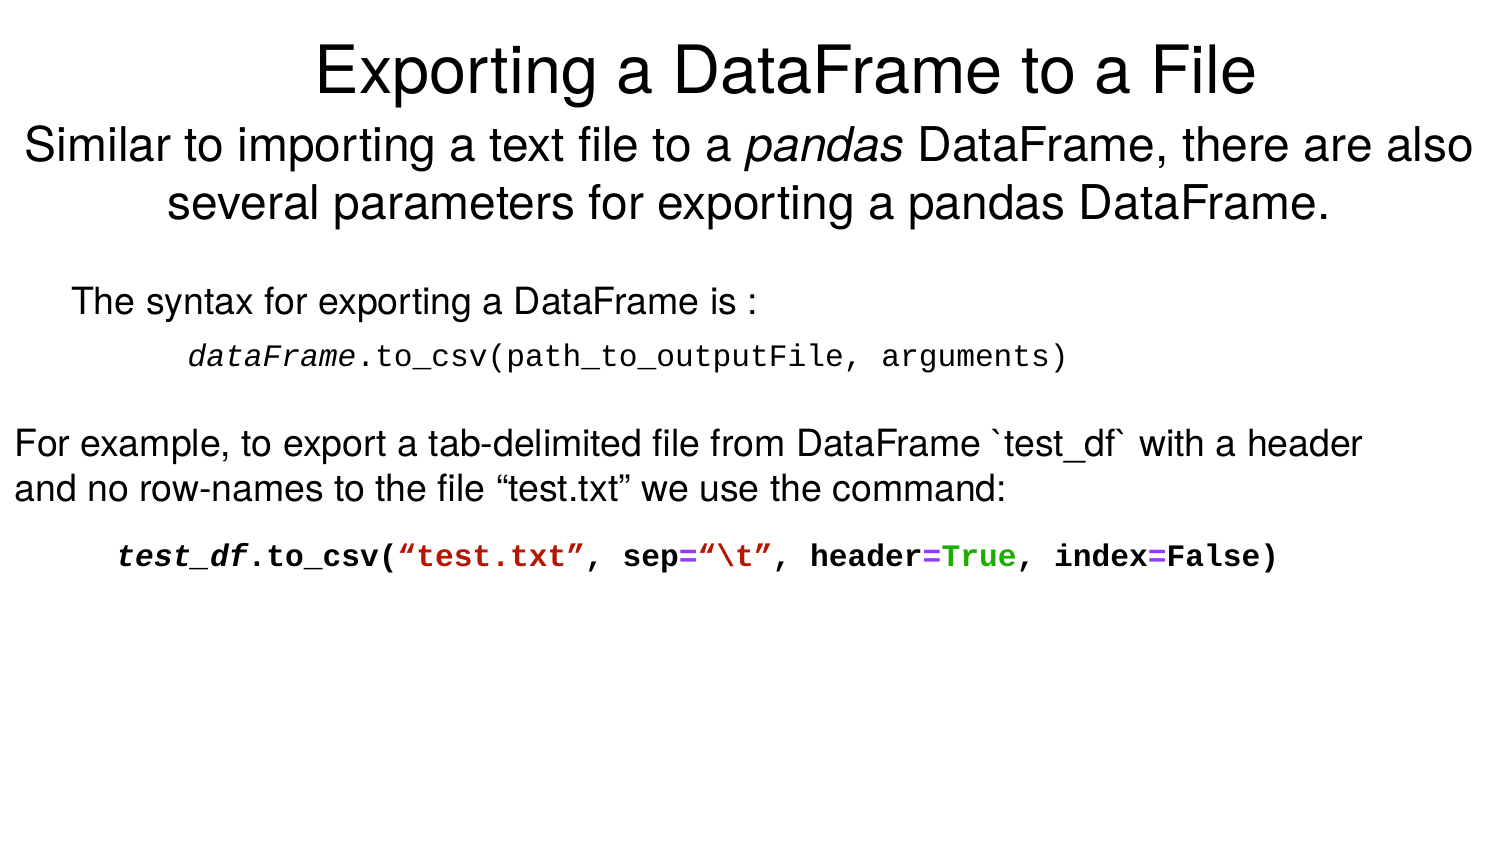

# Exporting a DataFrame to a File
Similar to importing a text file to a pandas DataFrame, there are also several parameters for exporting a pandas DataFrame.
The syntax for exporting a DataFrame is :
dataFrame.to_csv(path_to_outputFile, arguments)
For example, to export a tab-delimited file from DataFrame `test_df` with a header  and no row-names to the file “test.txt” we use the command:
test_df.to_csv(“test.txt”, sep=“\t”, header=True, index=False)